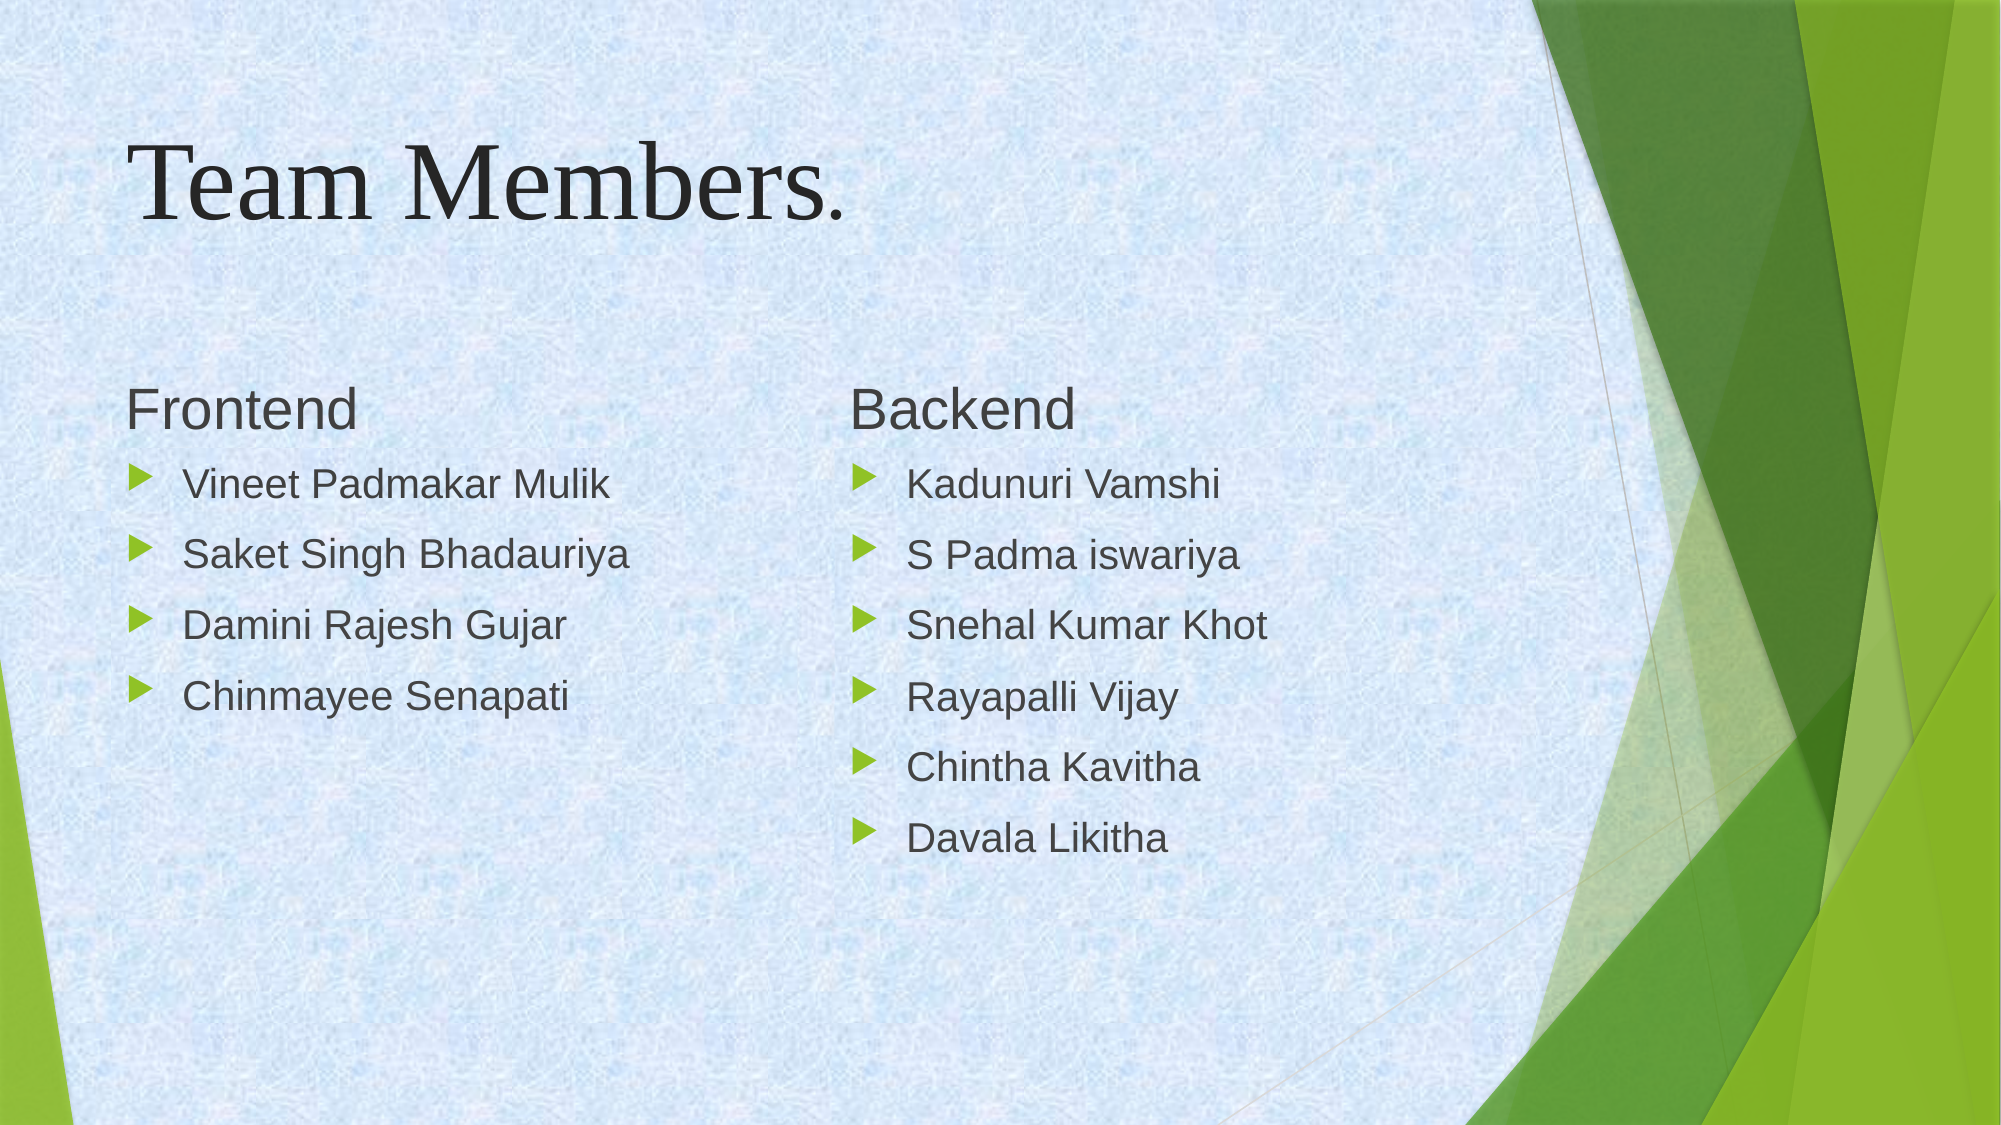

# Team Members.
Frontend
Backend
Vineet Padmakar Mulik
Saket Singh Bhadauriya
Damini Rajesh Gujar
Chinmayee Senapati

Kadunuri Vamshi
S Padma iswariya
Snehal Kumar Khot
Rayapalli Vijay
Chintha Kavitha
Davala Likitha